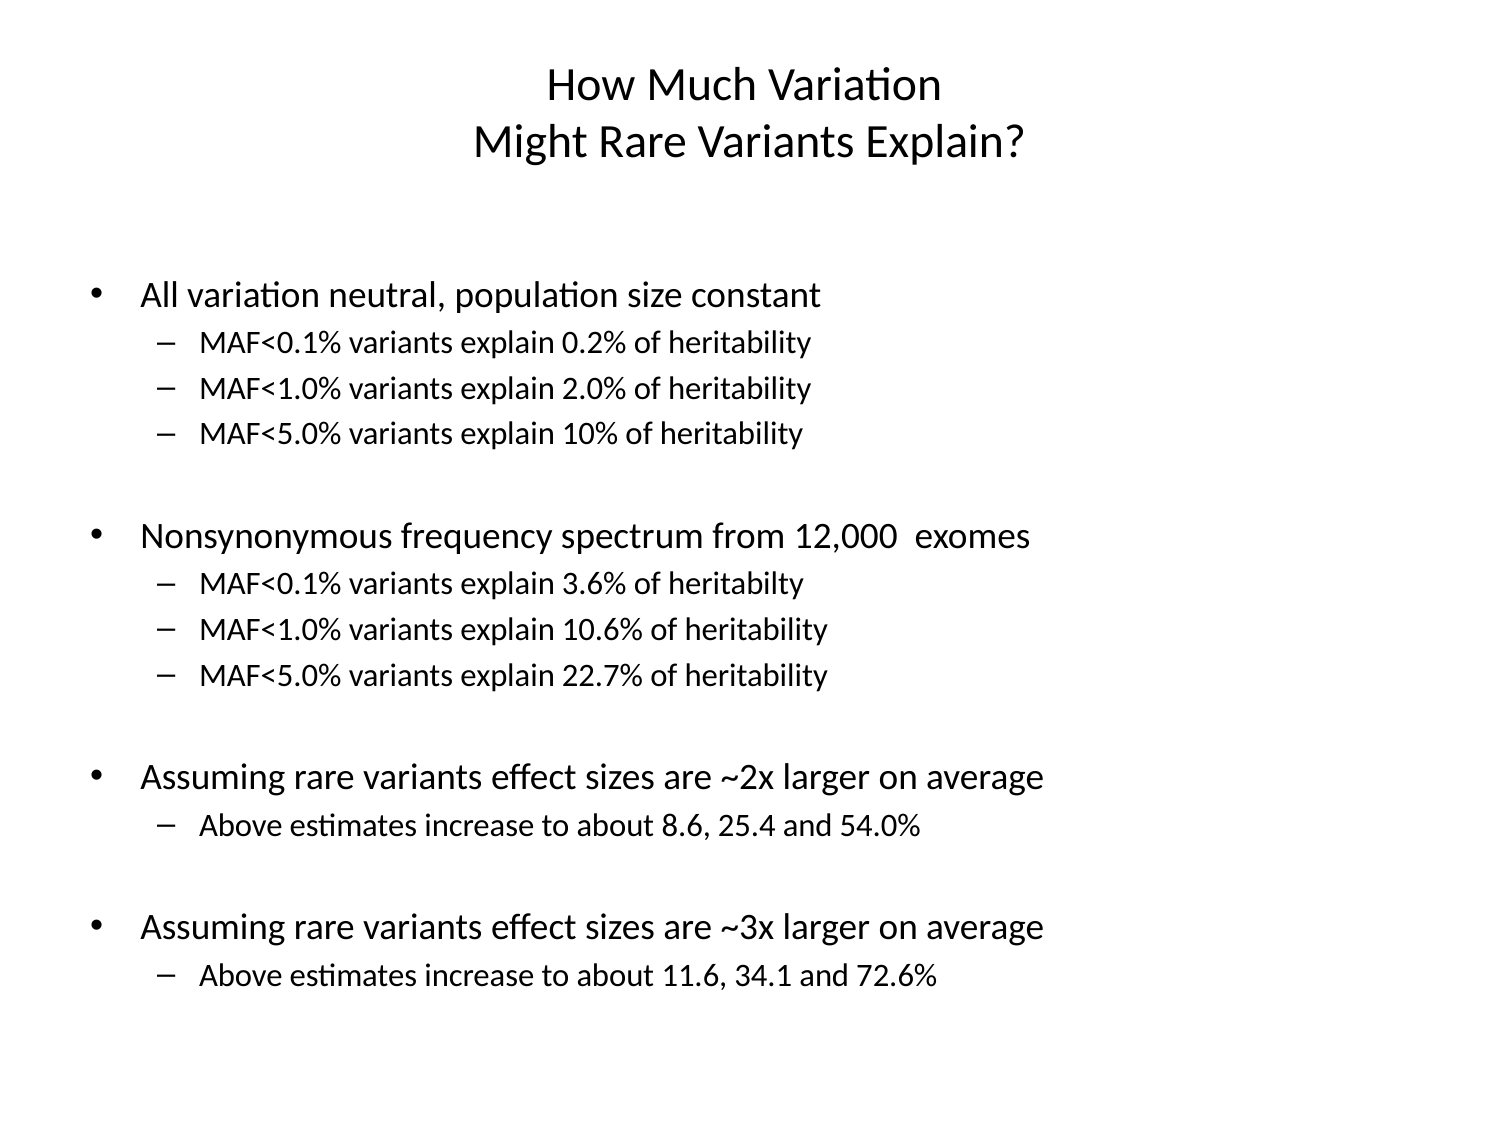

# How Much Variation Might Rare Variants Explain?
All variation neutral, population size constant
MAF<0.1% variants explain 0.2% of heritability
MAF<1.0% variants explain 2.0% of heritability
MAF<5.0% variants explain 10% of heritability

Nonsynonymous frequency spectrum from 12,000  exomes
MAF<0.1% variants explain 3.6% of heritabilty
MAF<1.0% variants explain 10.6% of heritability
MAF<5.0% variants explain 22.7% of heritability

Assuming rare variants effect sizes are ~2x larger on average
Above estimates increase to about 8.6, 25.4 and 54.0%

Assuming rare variants effect sizes are ~3x larger on average
Above estimates increase to about 11.6, 34.1 and 72.6%